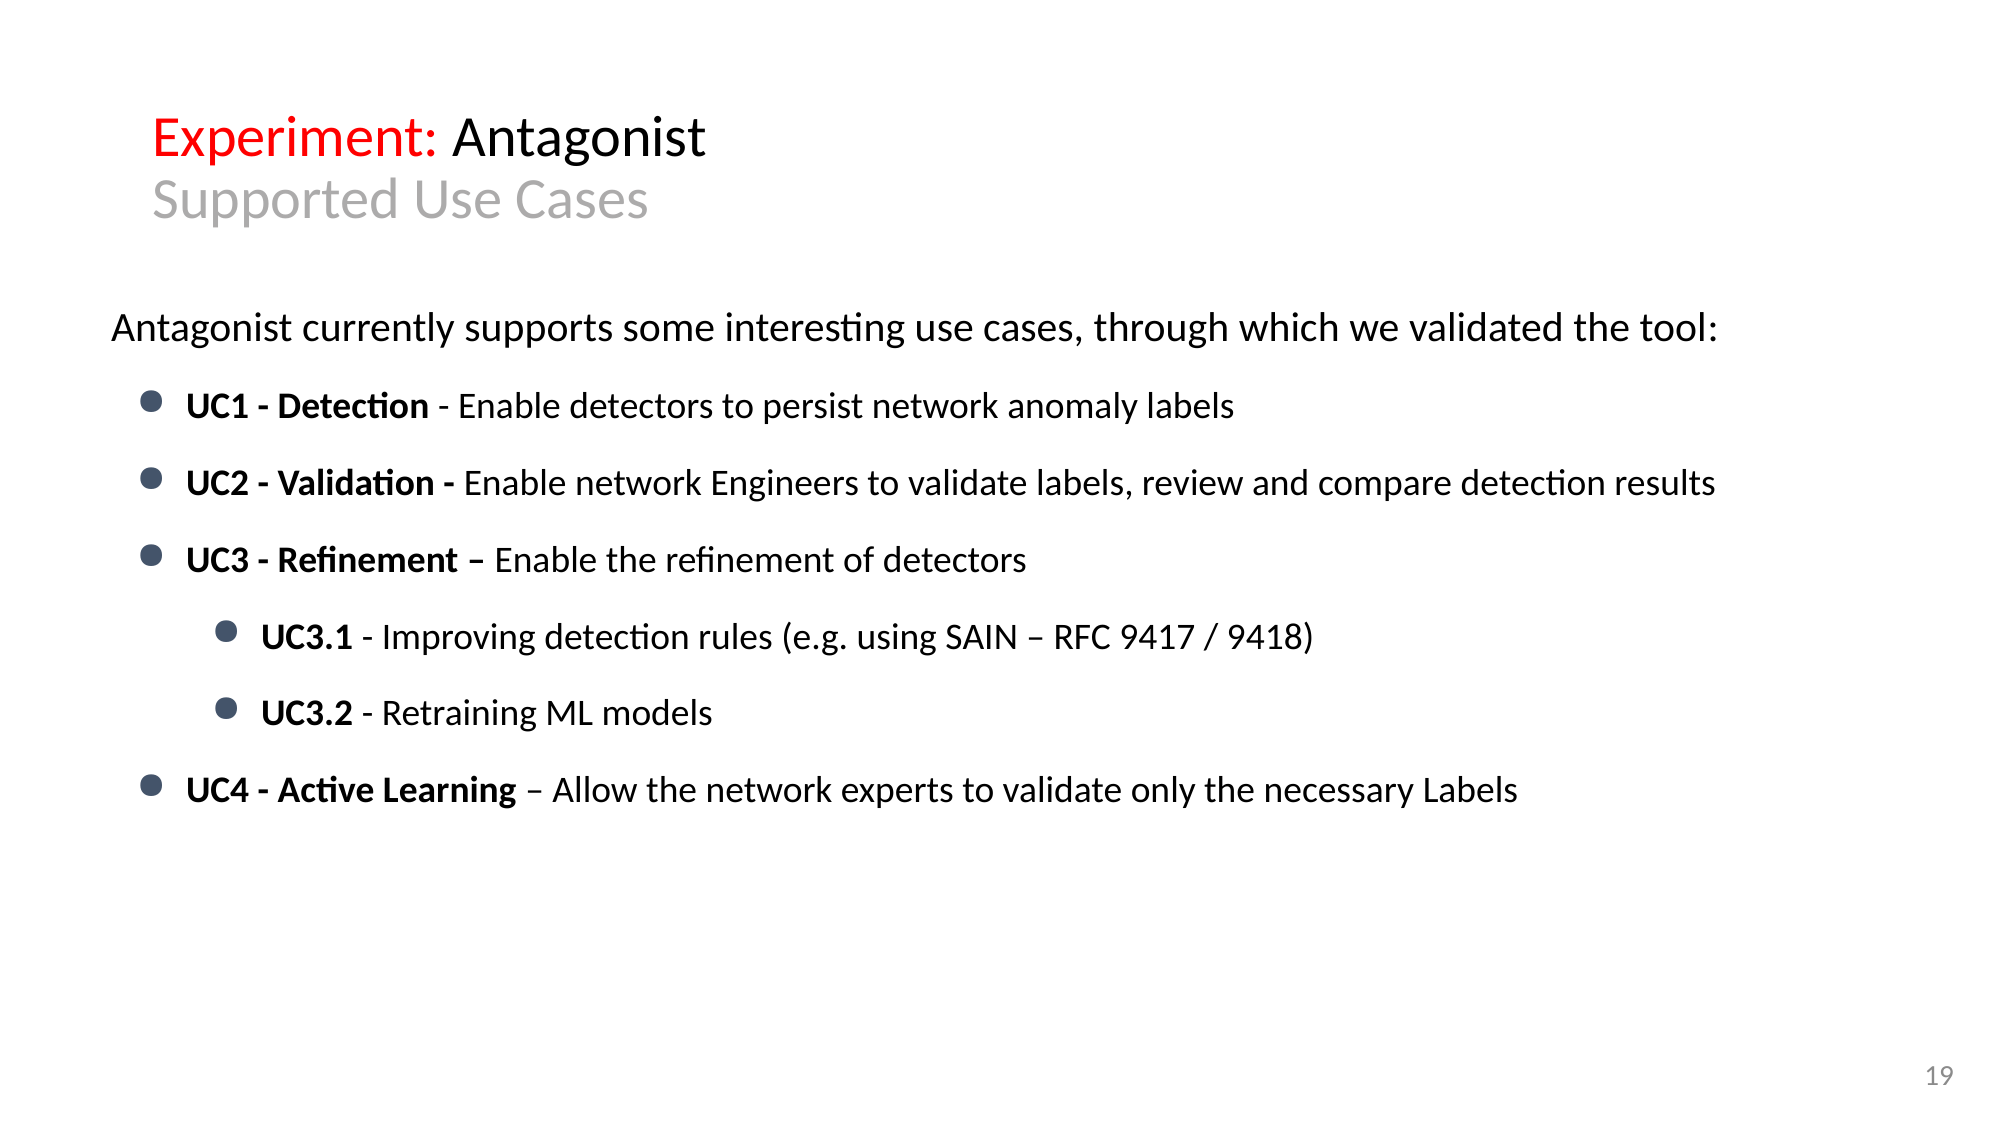

# Experiment: Antagonist Supported Use Cases
Antagonist currently supports some interesting use cases, through which we validated the tool:
UC1 - Detection - Enable detectors to persist network anomaly labels
UC2 - Validation - Enable network Engineers to validate labels, review and compare detection results
UC3 - Refinement – Enable the refinement of detectors
UC3.1 - Improving detection rules (e.g. using SAIN – RFC 9417 / 9418)
UC3.2 - Retraining ML models
UC4 - Active Learning – Allow the network experts to validate only the necessary Labels
19